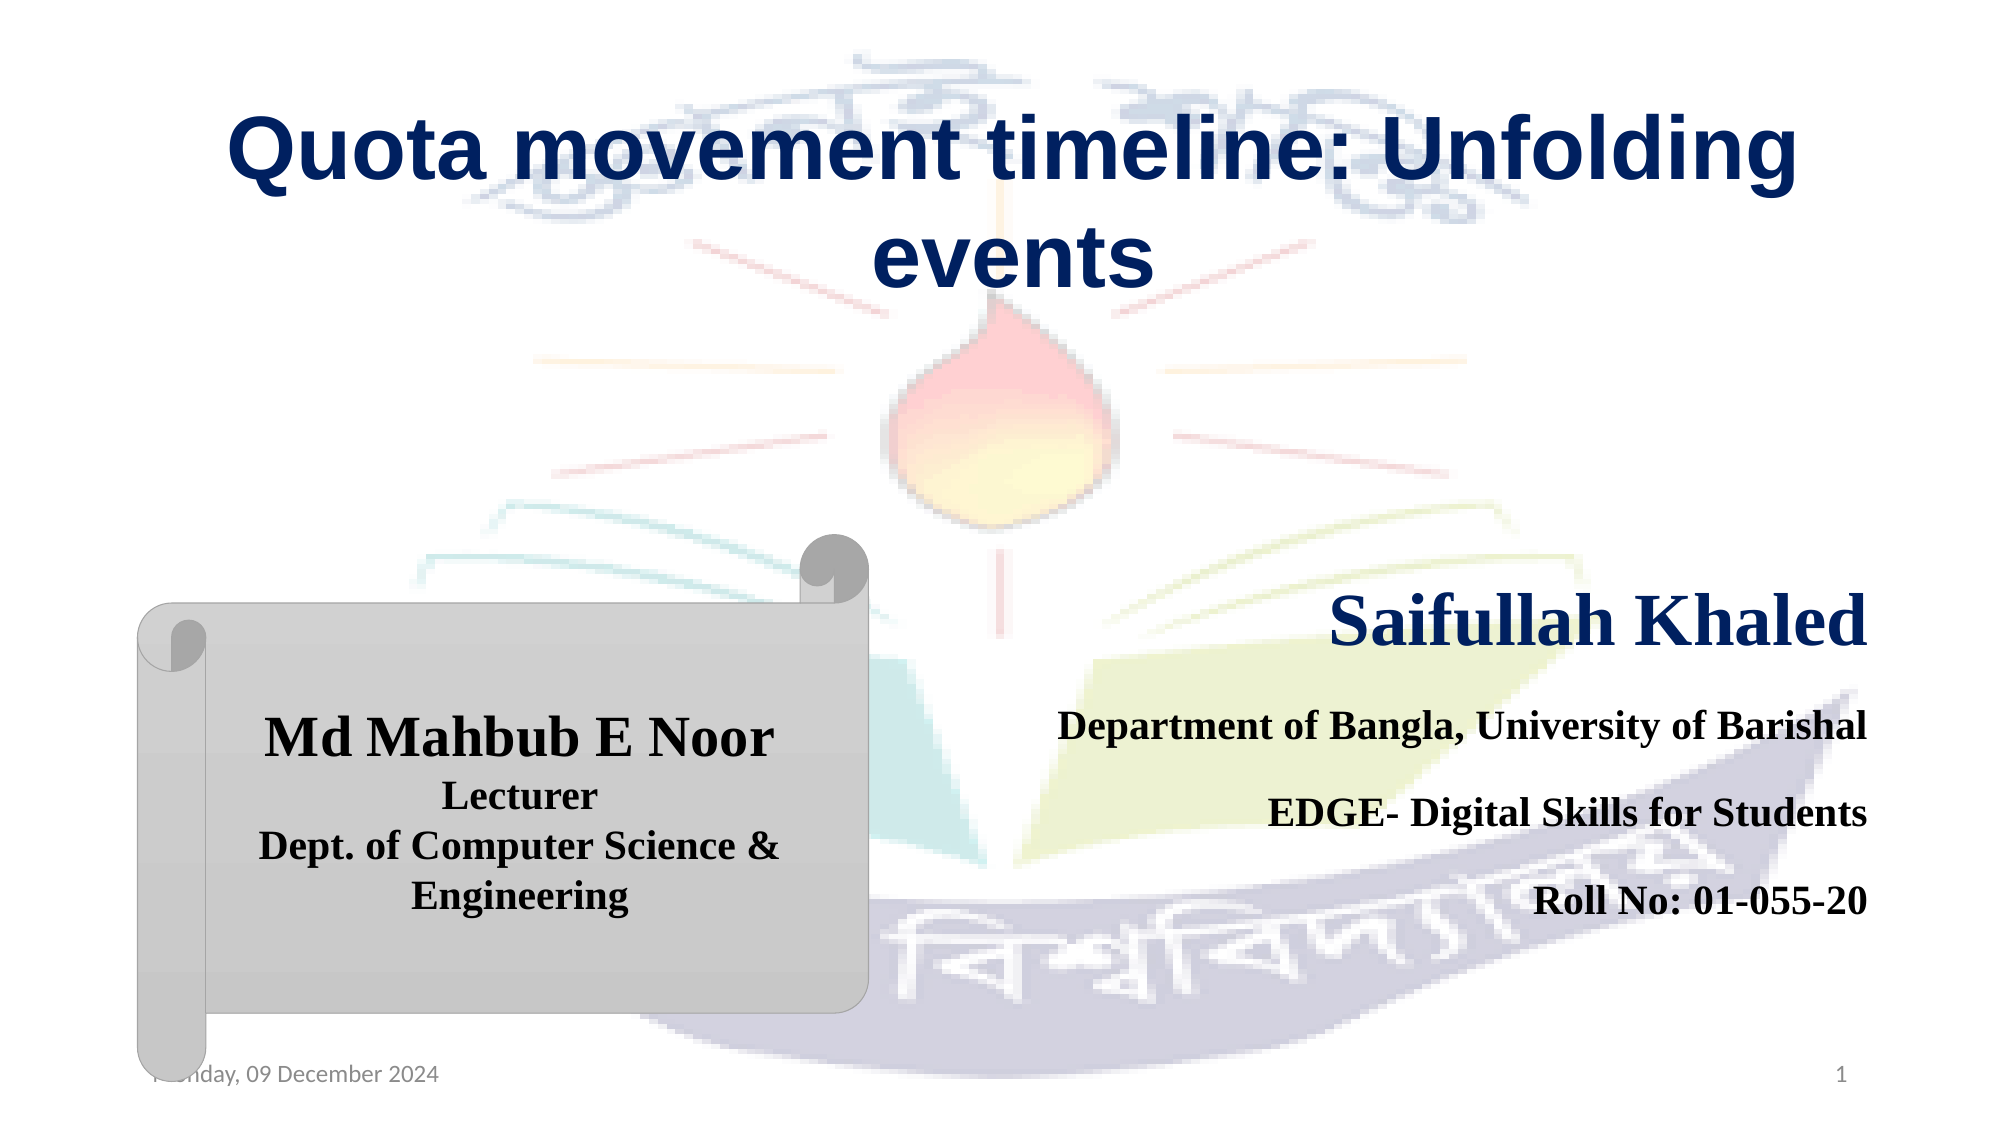

# Quota movement timeline: Unfolding events
Md Mahbub E Noor
Lecturer
Dept. of Computer Science & Engineering
Saifullah Khaled
Department of Bangla, University of Barishal
EDGE- Digital Skills for Students
Roll No: 01-055-20
Monday, 09 December 2024
1